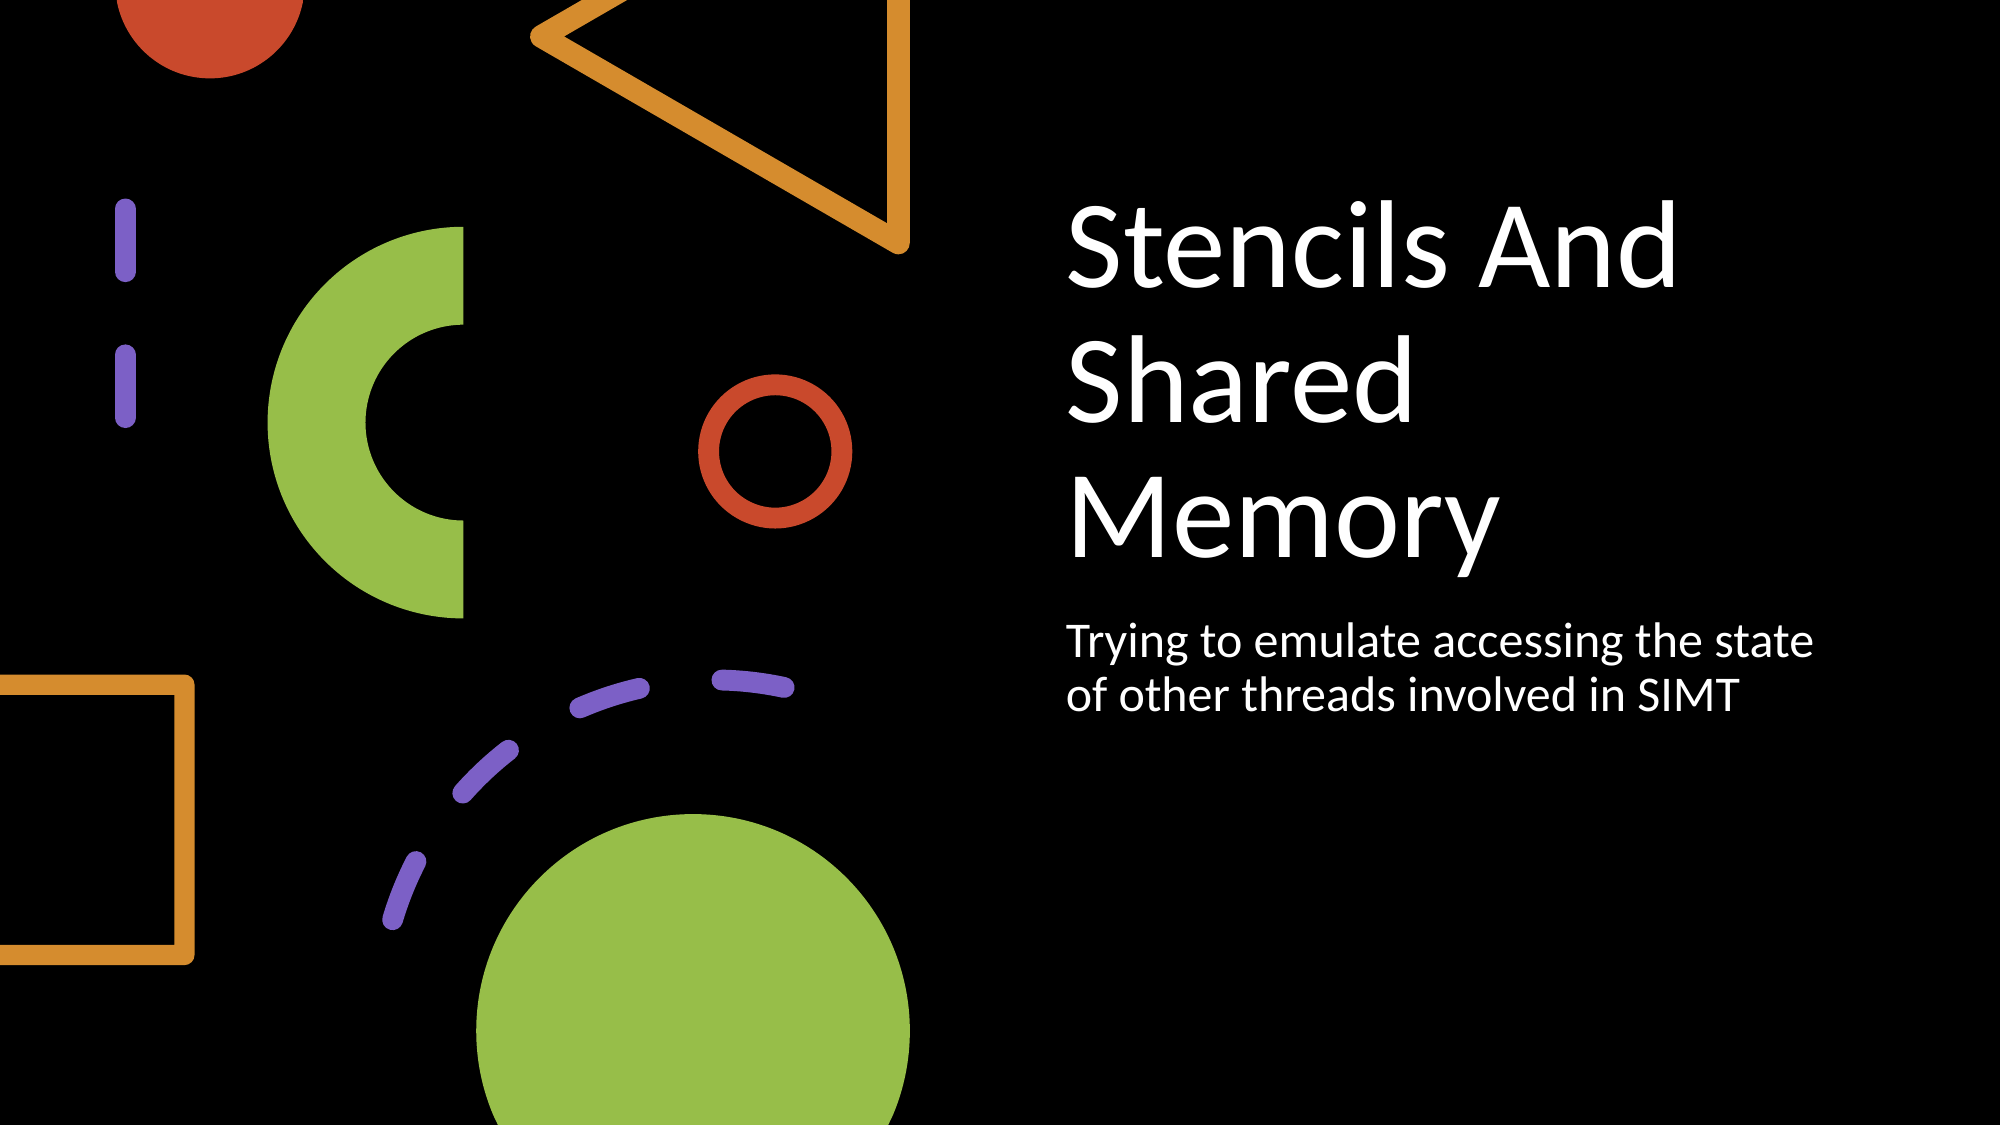

# Stencils And Shared Memory

Trying to emulate accessing the state of other threads involved in SIMT